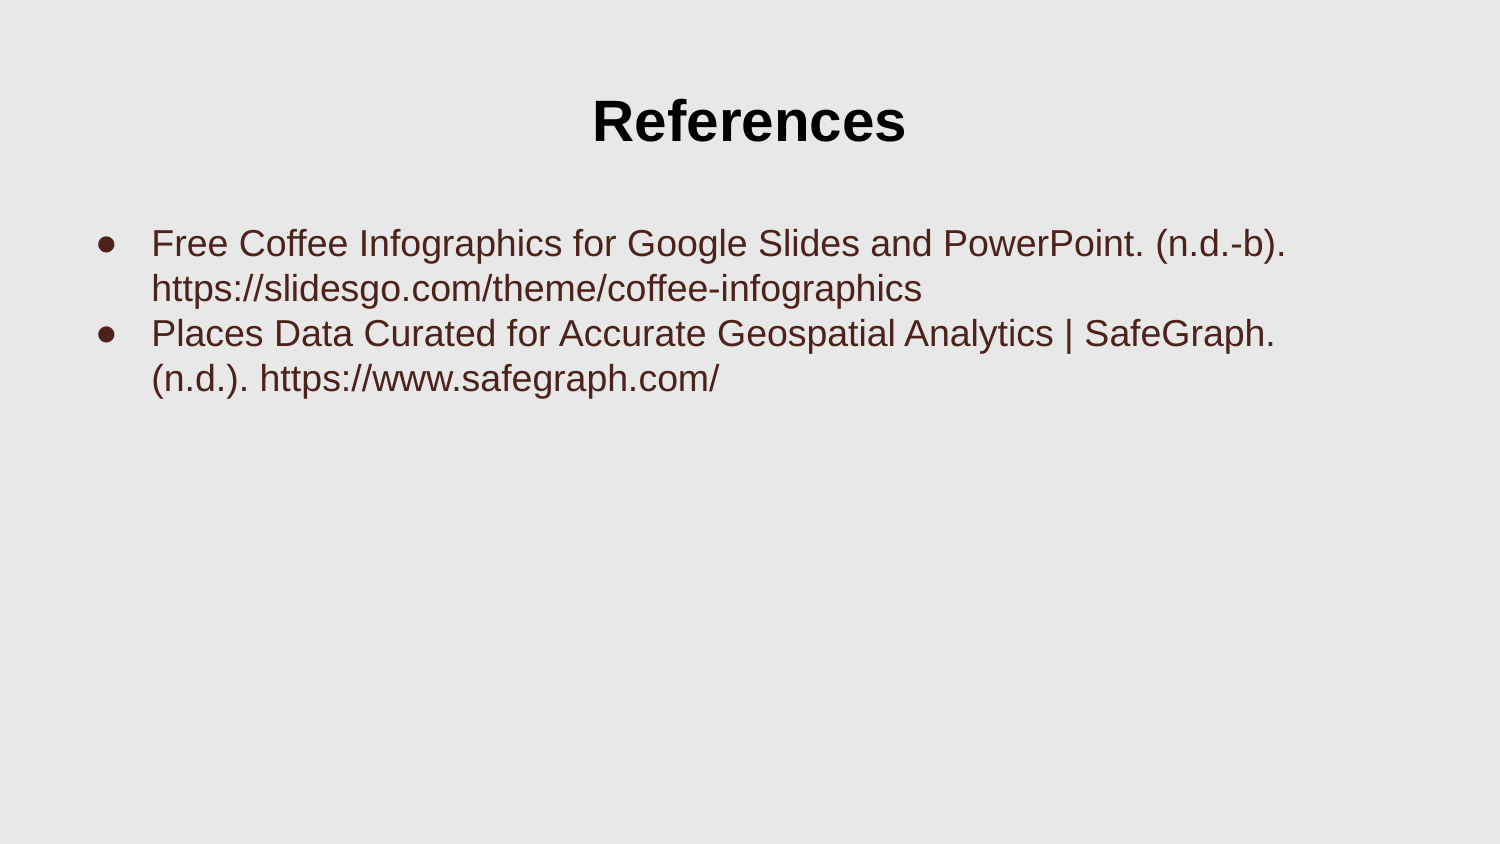

# References
Free Coffee Infographics for Google Slides and PowerPoint. (n.d.-b). https://slidesgo.com/theme/coffee-infographics
Places Data Curated for Accurate Geospatial Analytics | SafeGraph. (n.d.). https://www.safegraph.com/